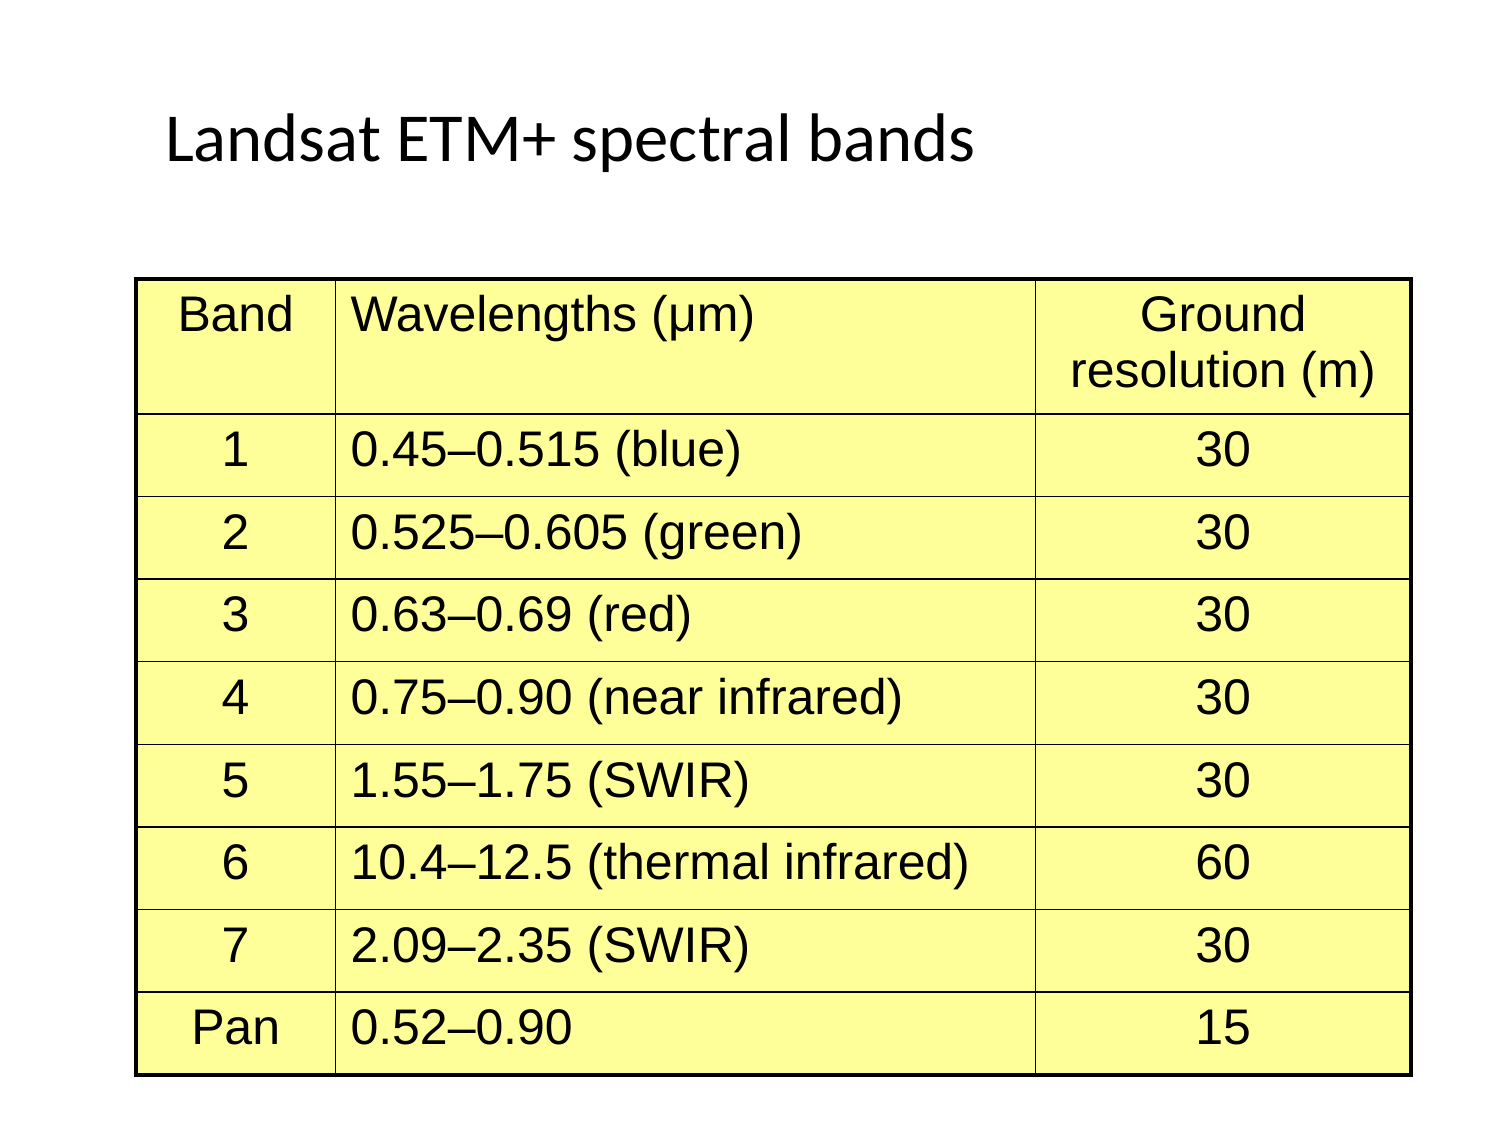

# Landsat ETM+ spectral bands
| Band | Wavelengths (μm) | Ground resolution (m) |
| --- | --- | --- |
| 1 | 0.45–0.515 (blue) | 30 |
| 2 | 0.525–0.605 (green) | 30 |
| 3 | 0.63–0.69 (red) | 30 |
| 4 | 0.75–0.90 (near infrared) | 30 |
| 5 | 1.55–1.75 (SWIR) | 30 |
| 6 | 10.4–12.5 (thermal infrared) | 60 |
| 7 | 2.09–2.35 (SWIR) | 30 |
| Pan | 0.52–0.90 | 15 |